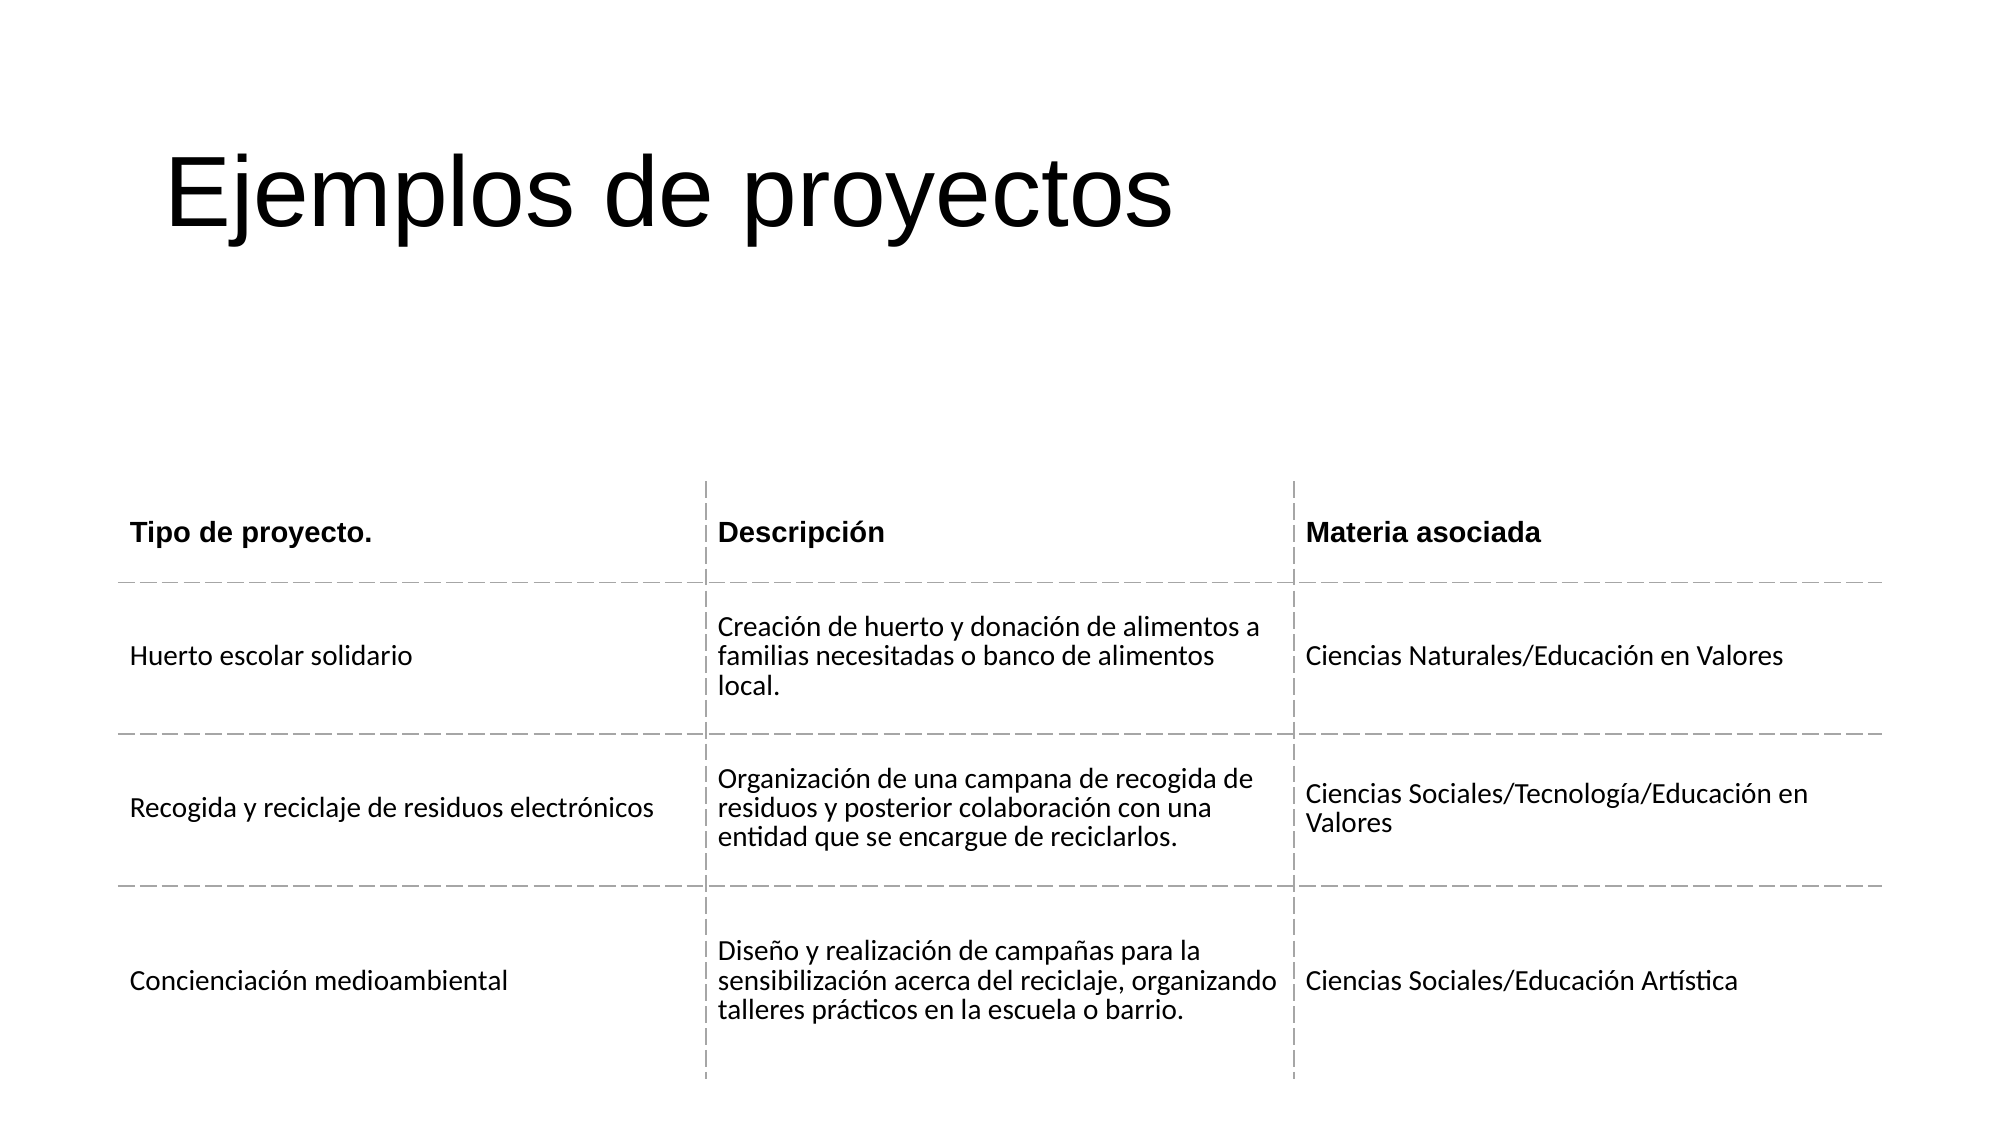

Ejemplos de proyectos

| Tipo de proyecto. | Descripción | Materia asociada |
| --- | --- | --- |
| Huerto escolar solidario | Creación de huerto y donación de alimentos a familias necesitadas o banco de alimentos local. | Ciencias Naturales/Educación en Valores |
| Recogida y reciclaje de residuos electrónicos | Organización de una campana de recogida de residuos y posterior colaboración con una entidad que se encargue de reciclarlos. | Ciencias Sociales/Tecnología/Educación en Valores |
| Concienciación medioambiental | Diseño y realización de campañas para la sensibilización acerca del reciclaje, organizando talleres prácticos en la escuela o barrio. | Ciencias Sociales/Educación Artística |